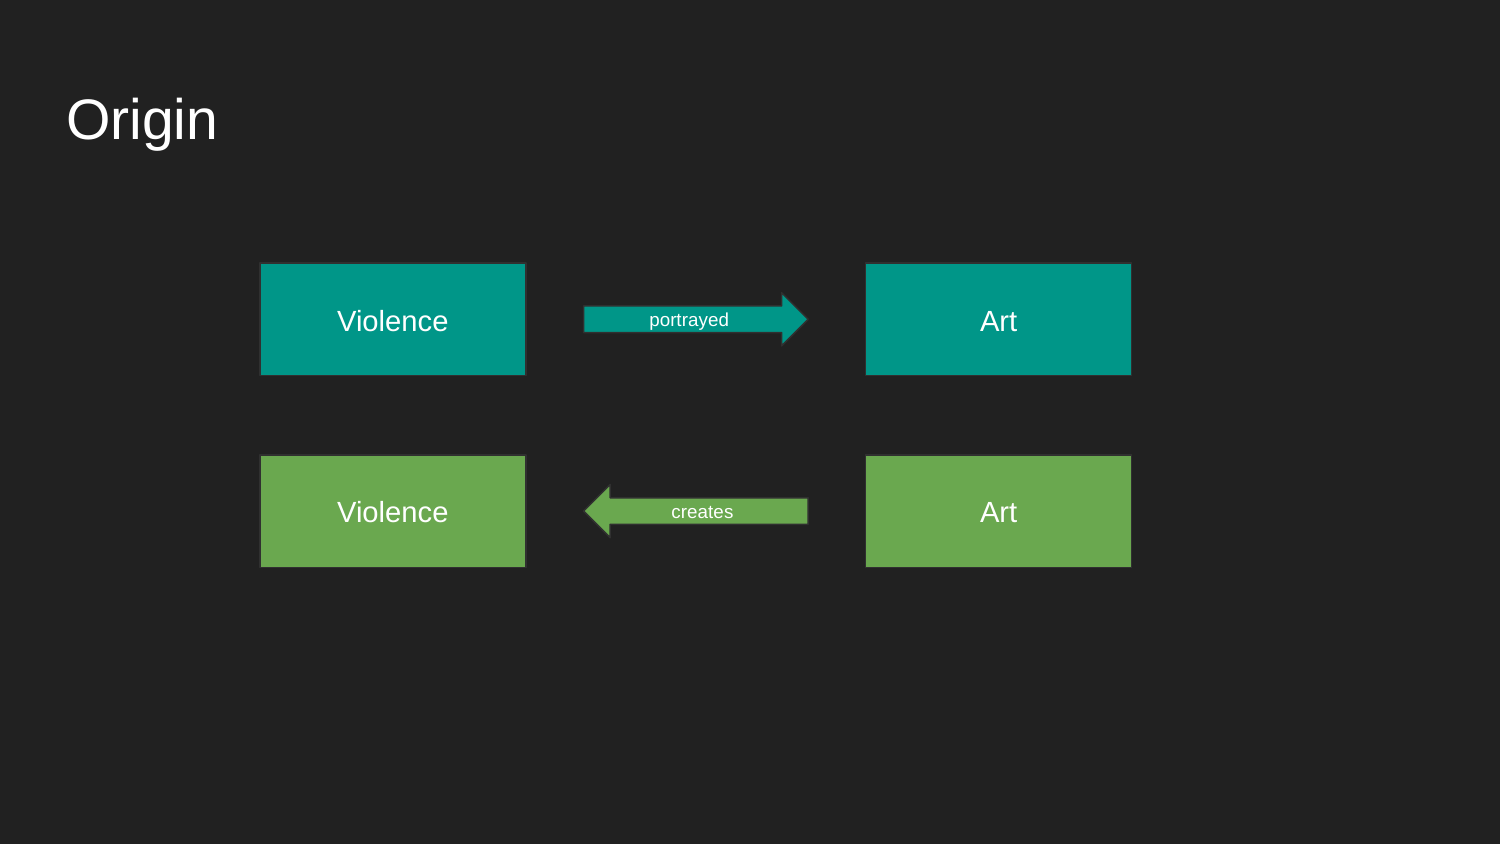

# Origin
Violence
Art
portrayed
Violence
Art
creates